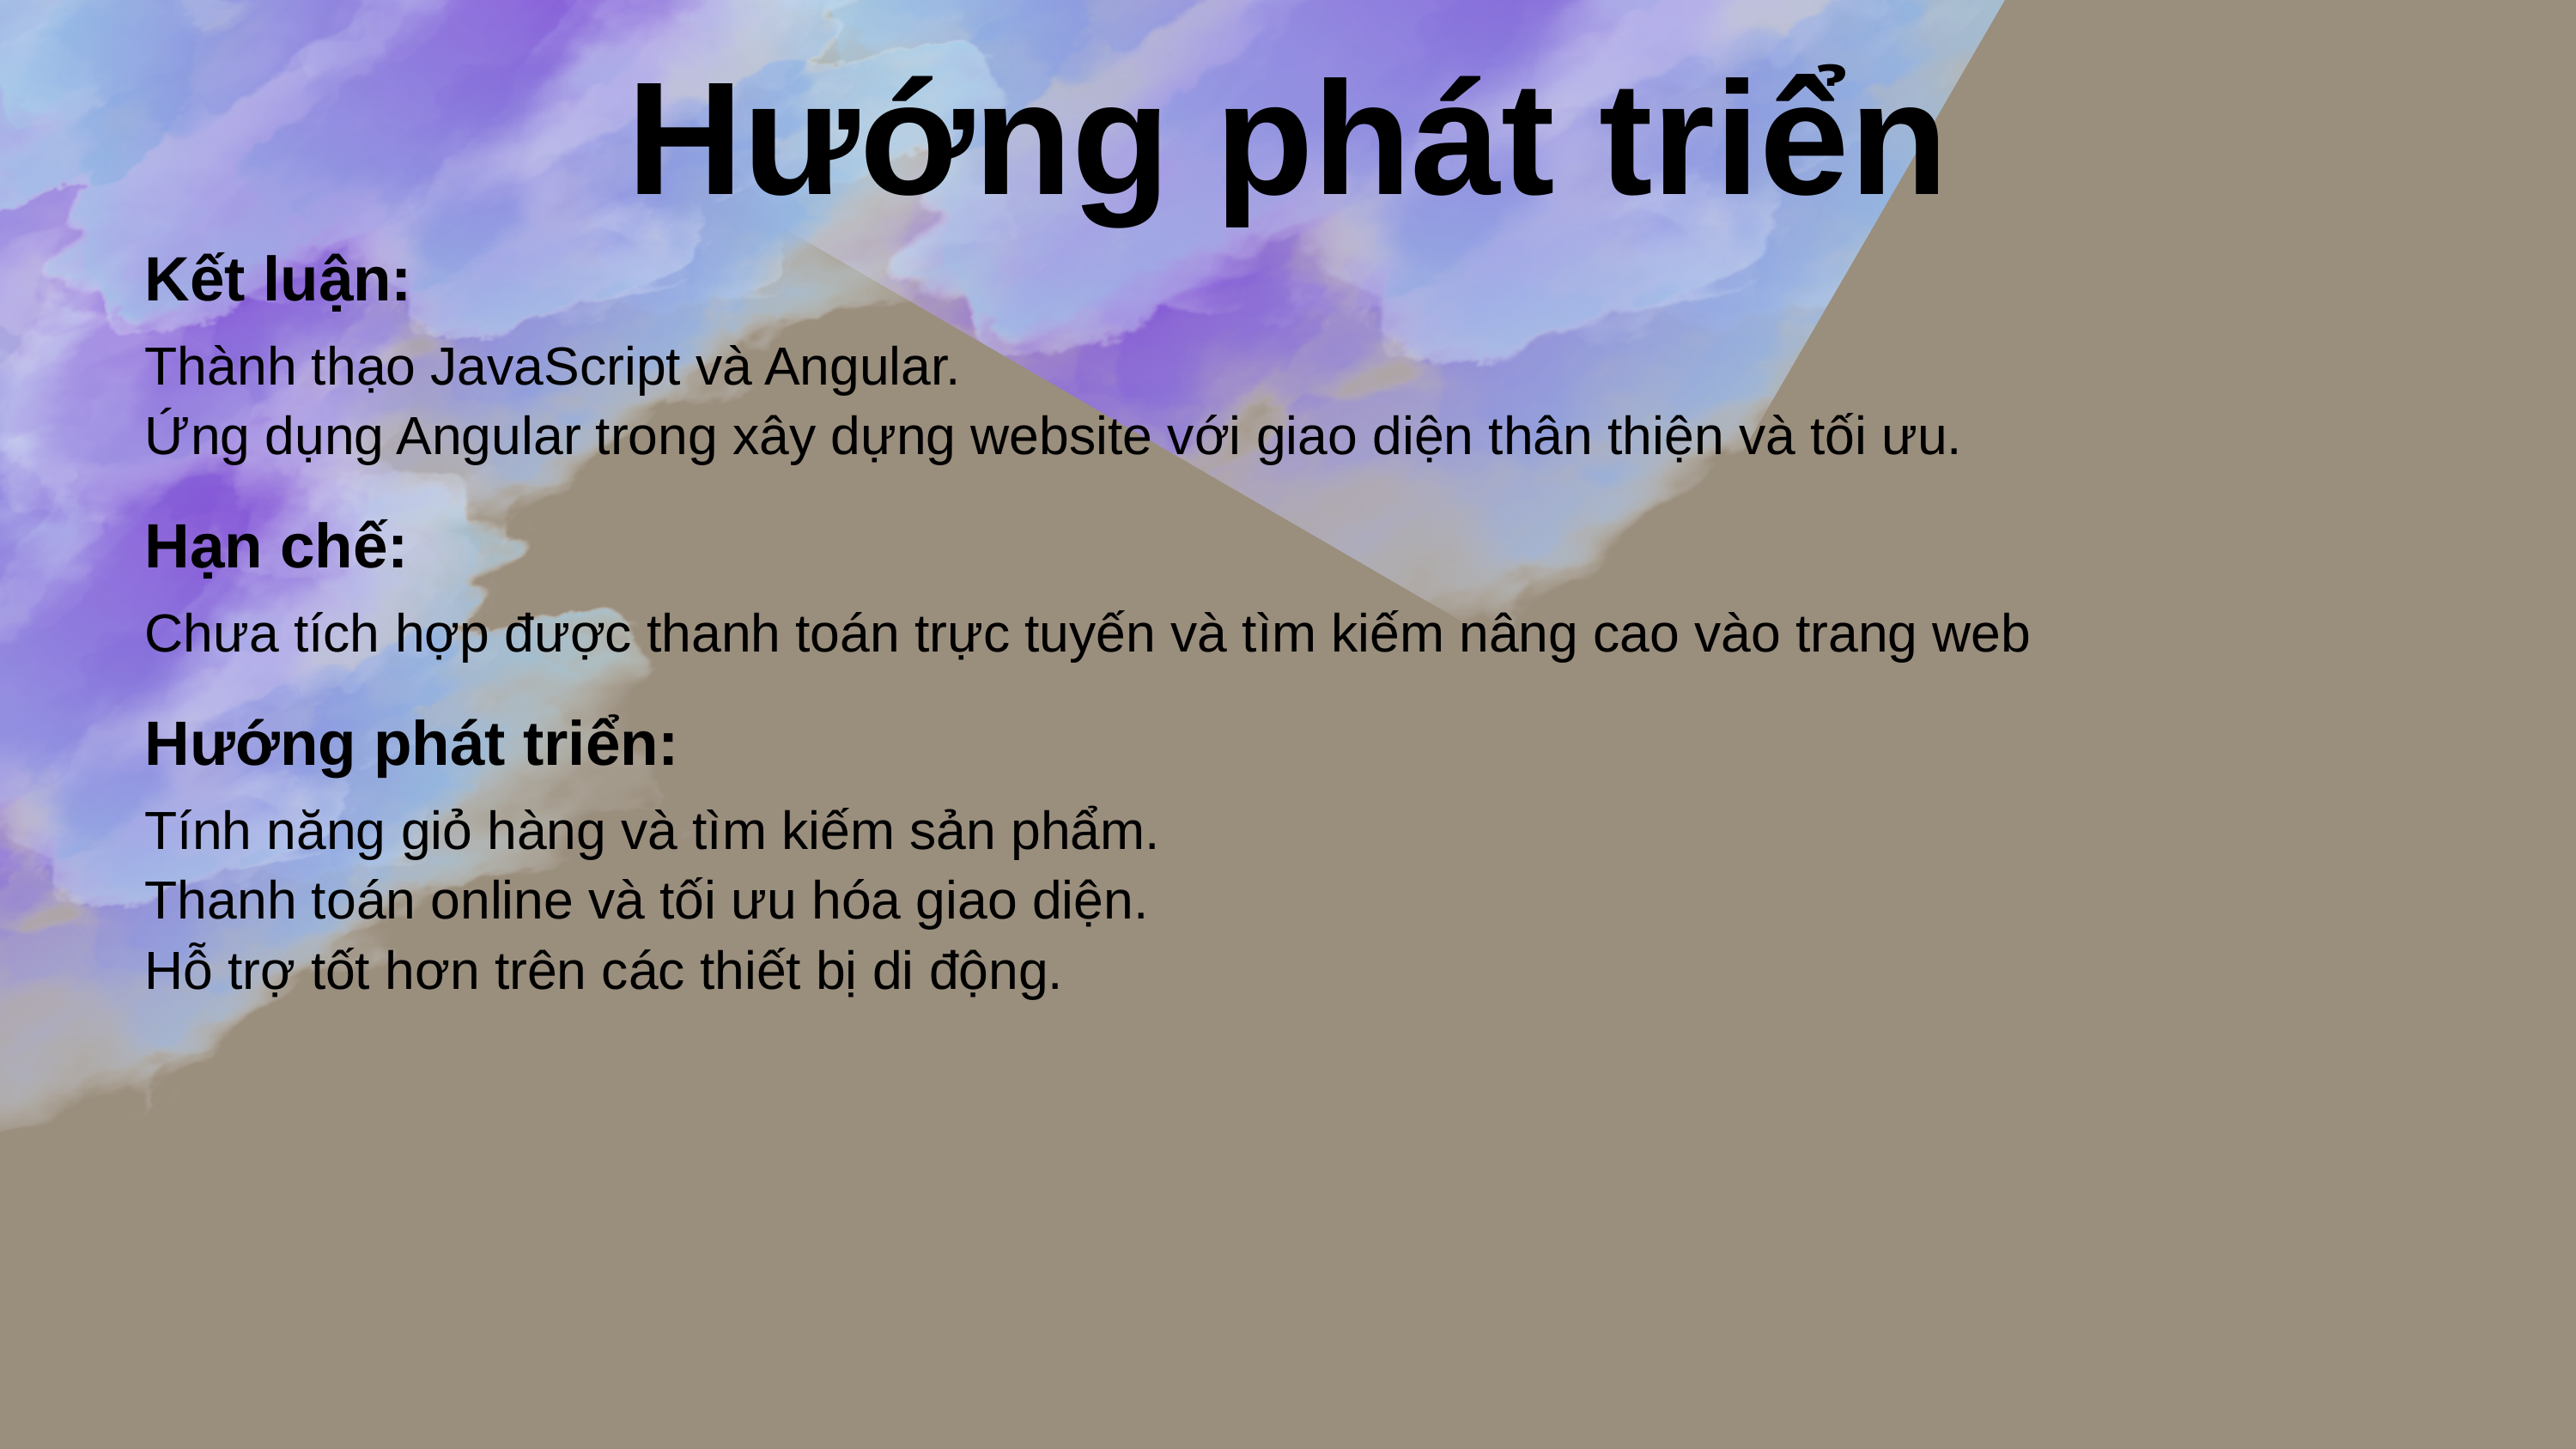

Hướng phát triển
Kết luận:
Thành thạo JavaScript và Angular.
Ứng dụng Angular trong xây dựng website với giao diện thân thiện và tối ưu.
Hạn chế:
Chưa tích hợp được thanh toán trực tuyến và tìm kiếm nâng cao vào trang web
Hướng phát triển:
Tính năng giỏ hàng và tìm kiếm sản phẩm.
Thanh toán online và tối ưu hóa giao diện.
Hỗ trợ tốt hơn trên các thiết bị di động.